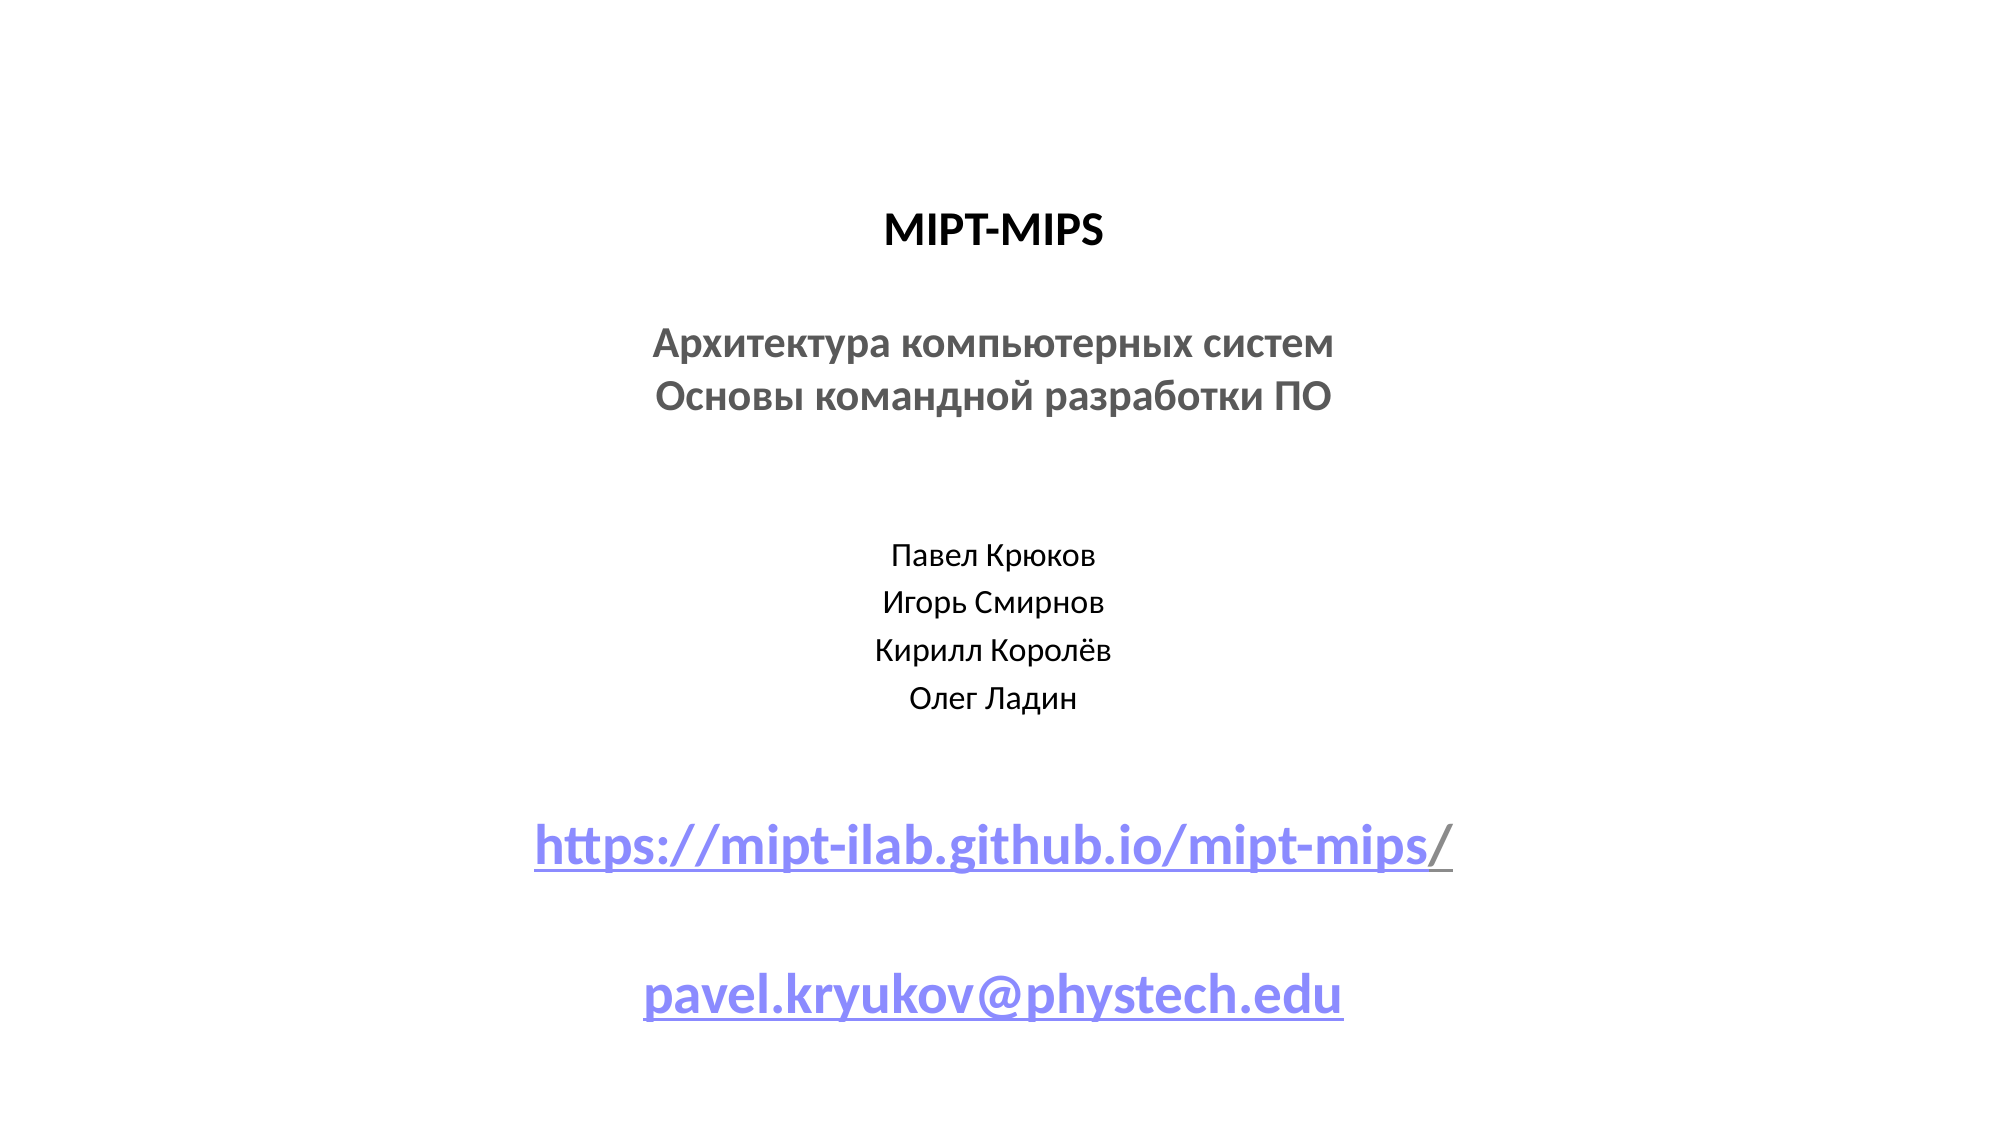

# MIPT-MIPS Архитектура компьютерных систем Основы командной разработки ПО
Павел Крюков
Игорь Смирнов
Кирилл Королёв
Олег Ладин

https://mipt-ilab.github.io/mipt-mips/
pavel.kryukov@phystech.edu